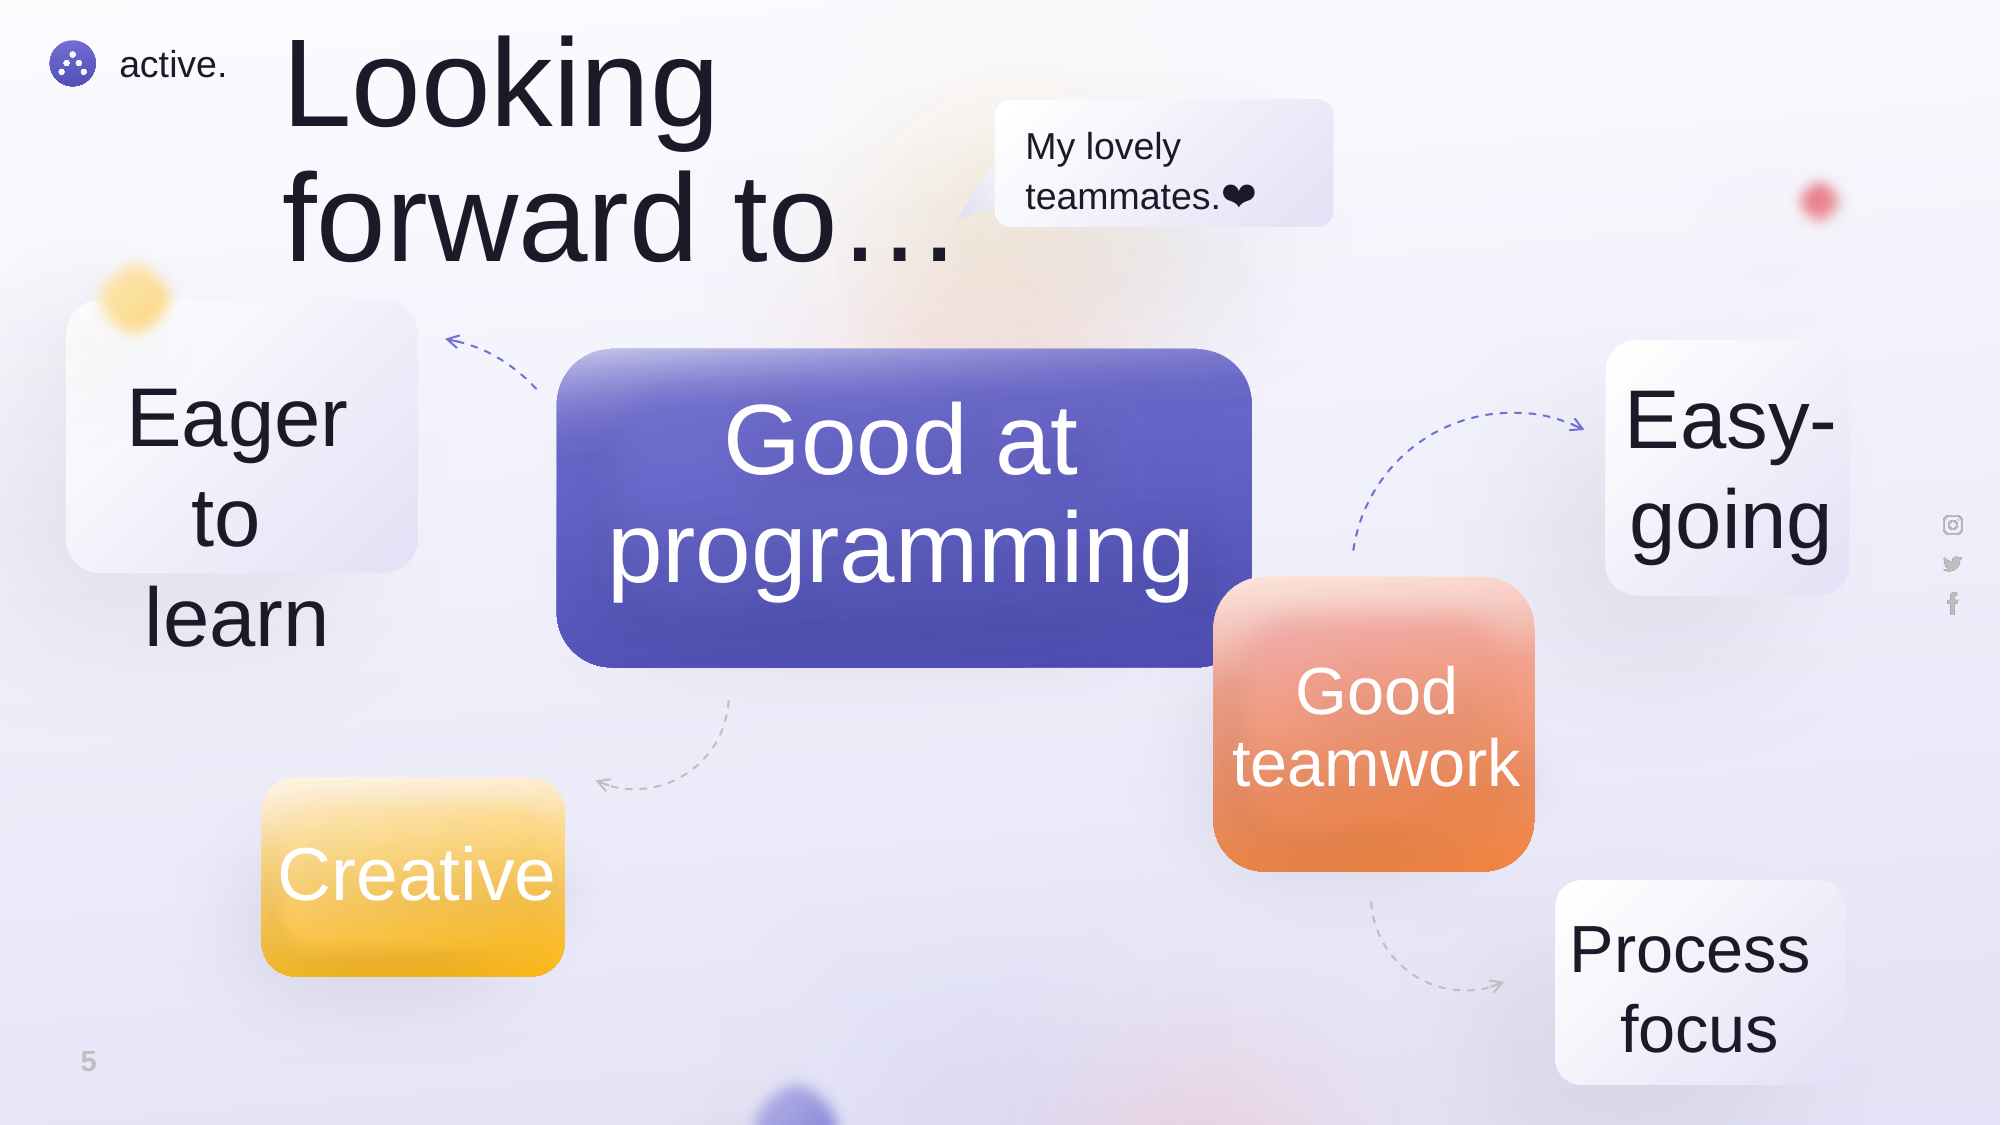

Looking forward to…

My lovely teammates.❤

Eager to
learn

Easy-going

Good at programming

Good teamwork

Creative

Process
focus